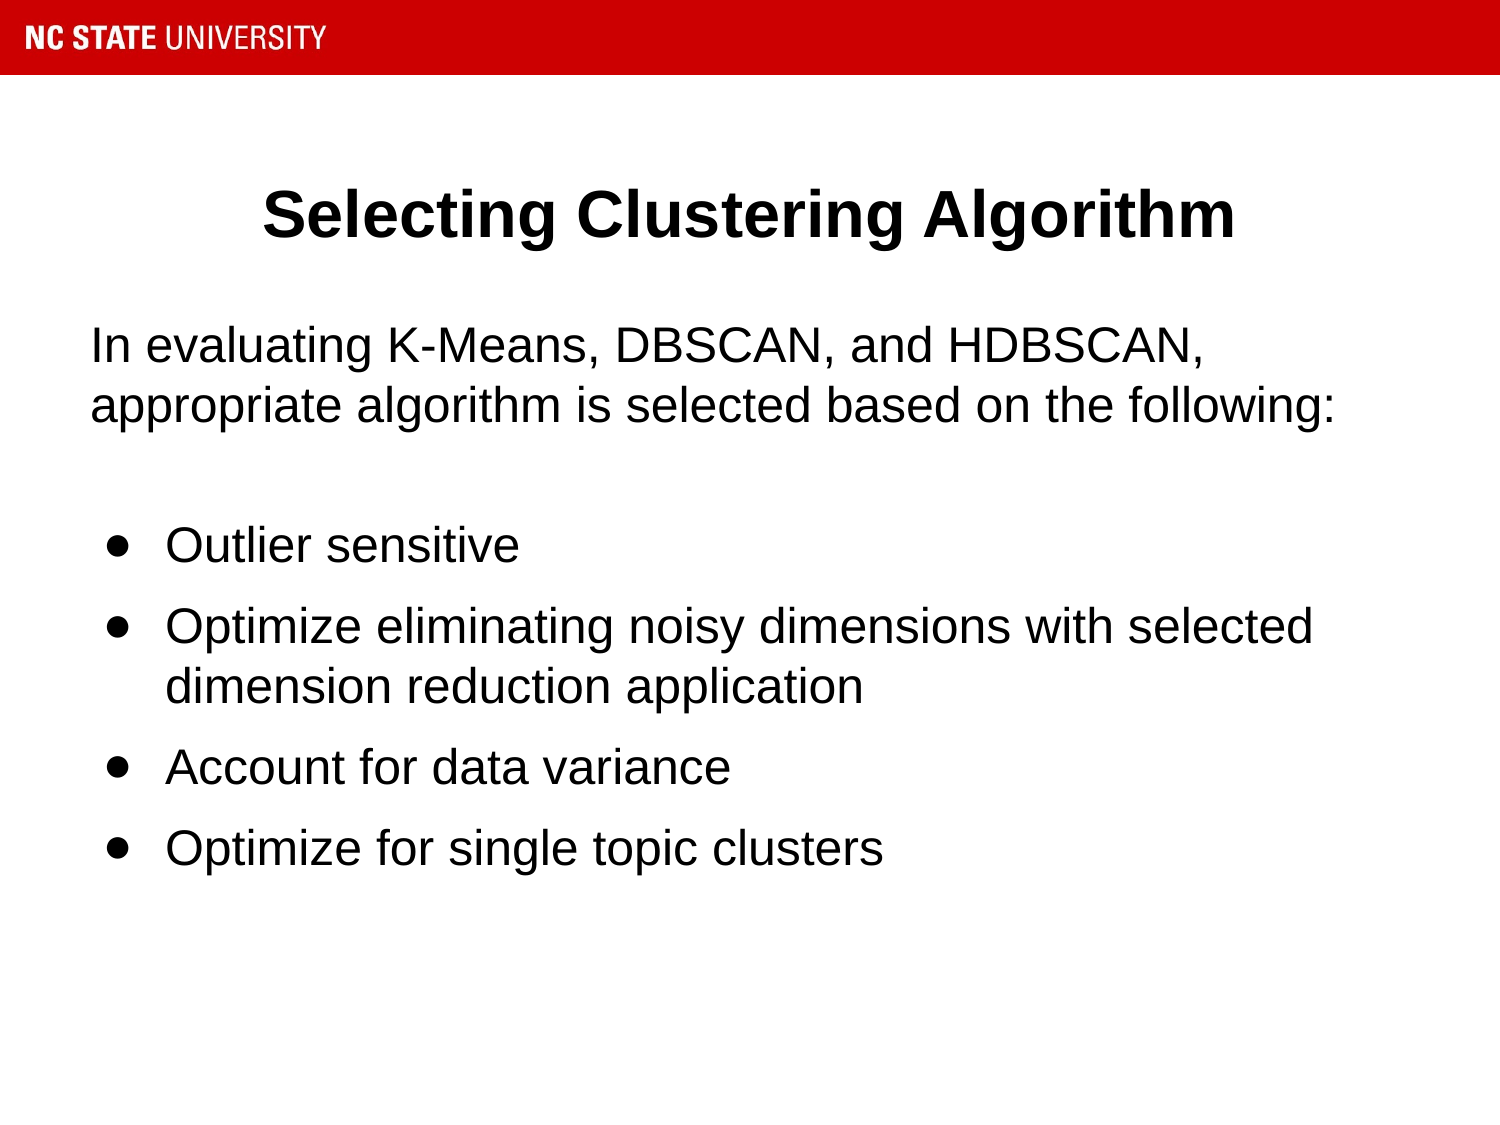

# Selecting Clustering Algorithm
In evaluating K-Means, DBSCAN, and HDBSCAN, appropriate algorithm is selected based on the following:

Outlier sensitive
Optimize eliminating noisy dimensions with selected dimension reduction application
Account for data variance
Optimize for single topic clusters